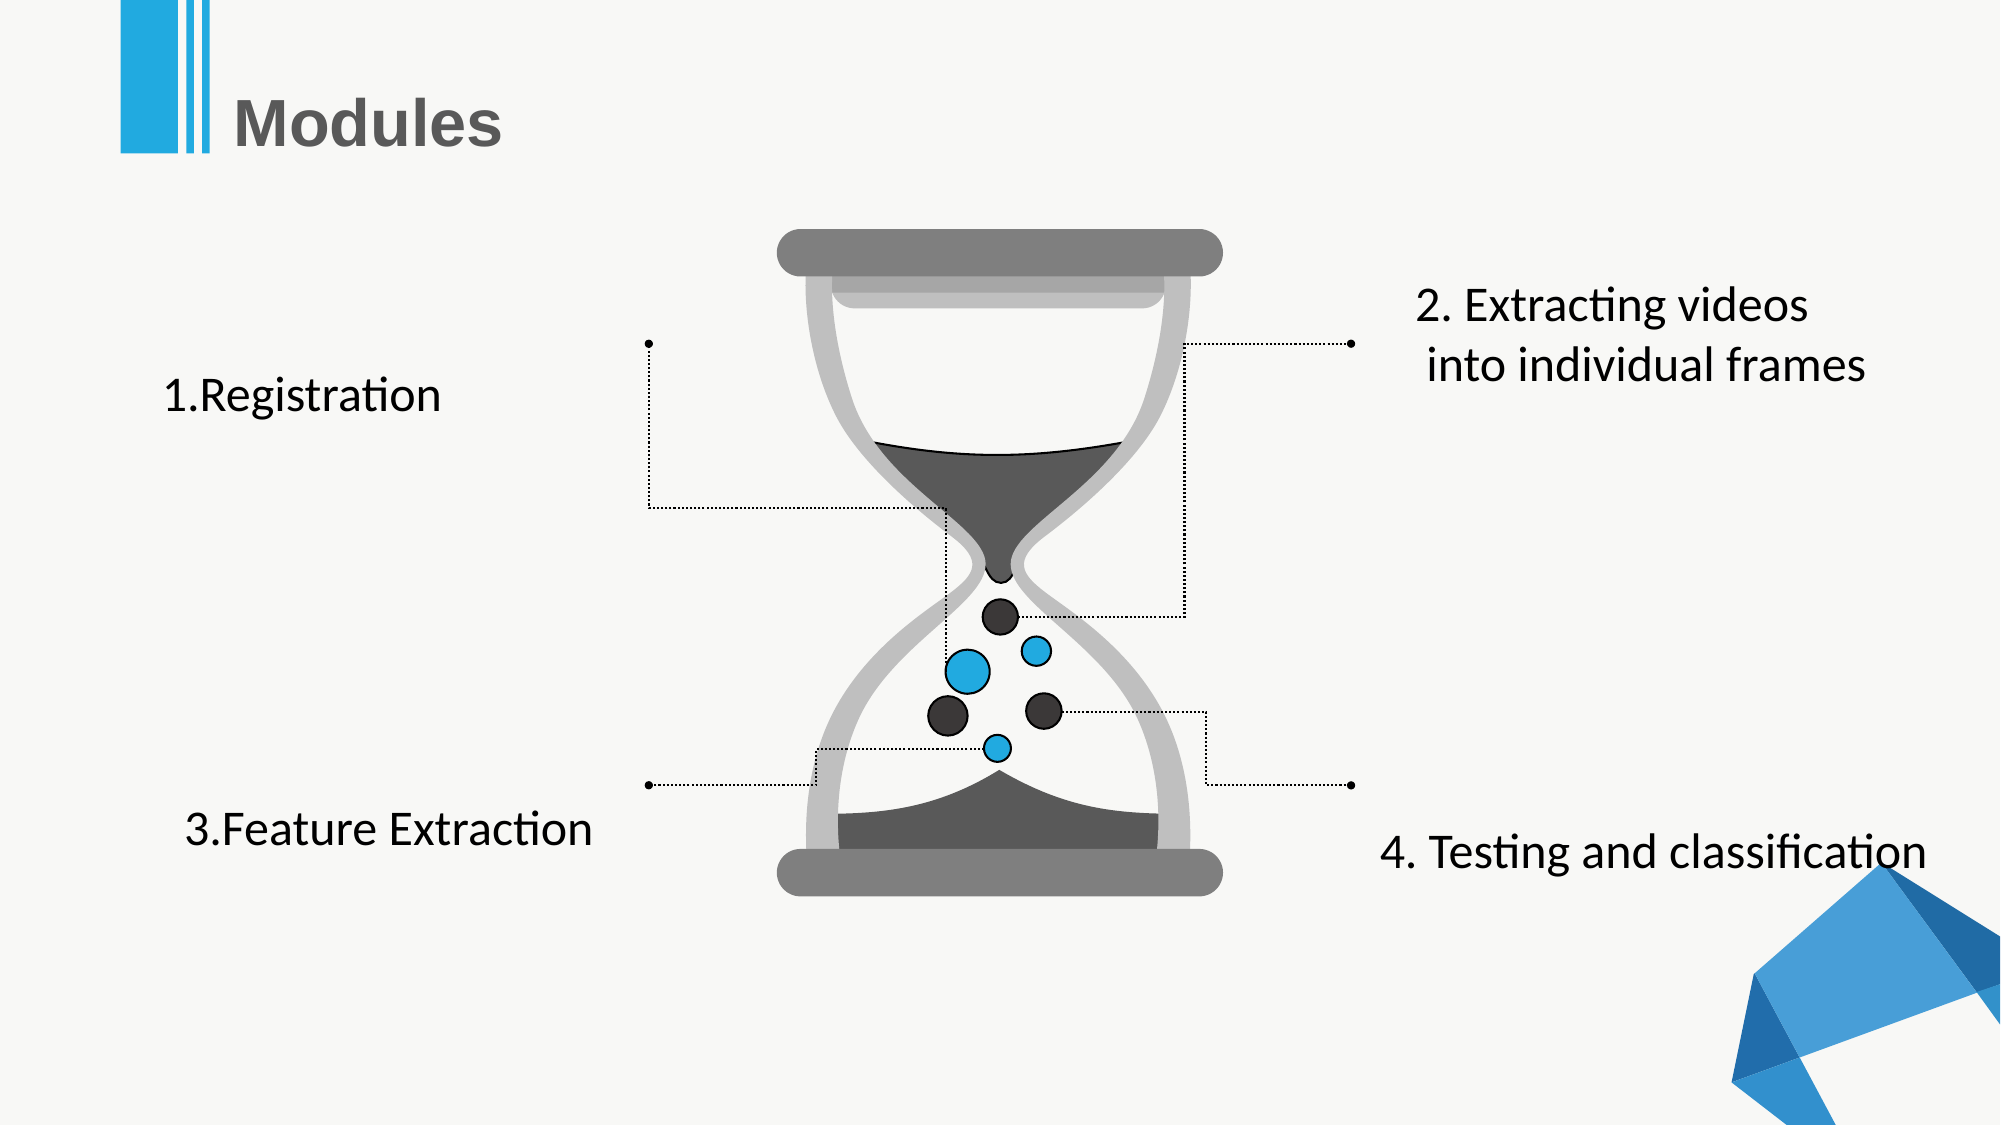

Modules

2. Extracting videos
 into individual frames
1.Registration

3.Feature Extraction
4. Testing and classification